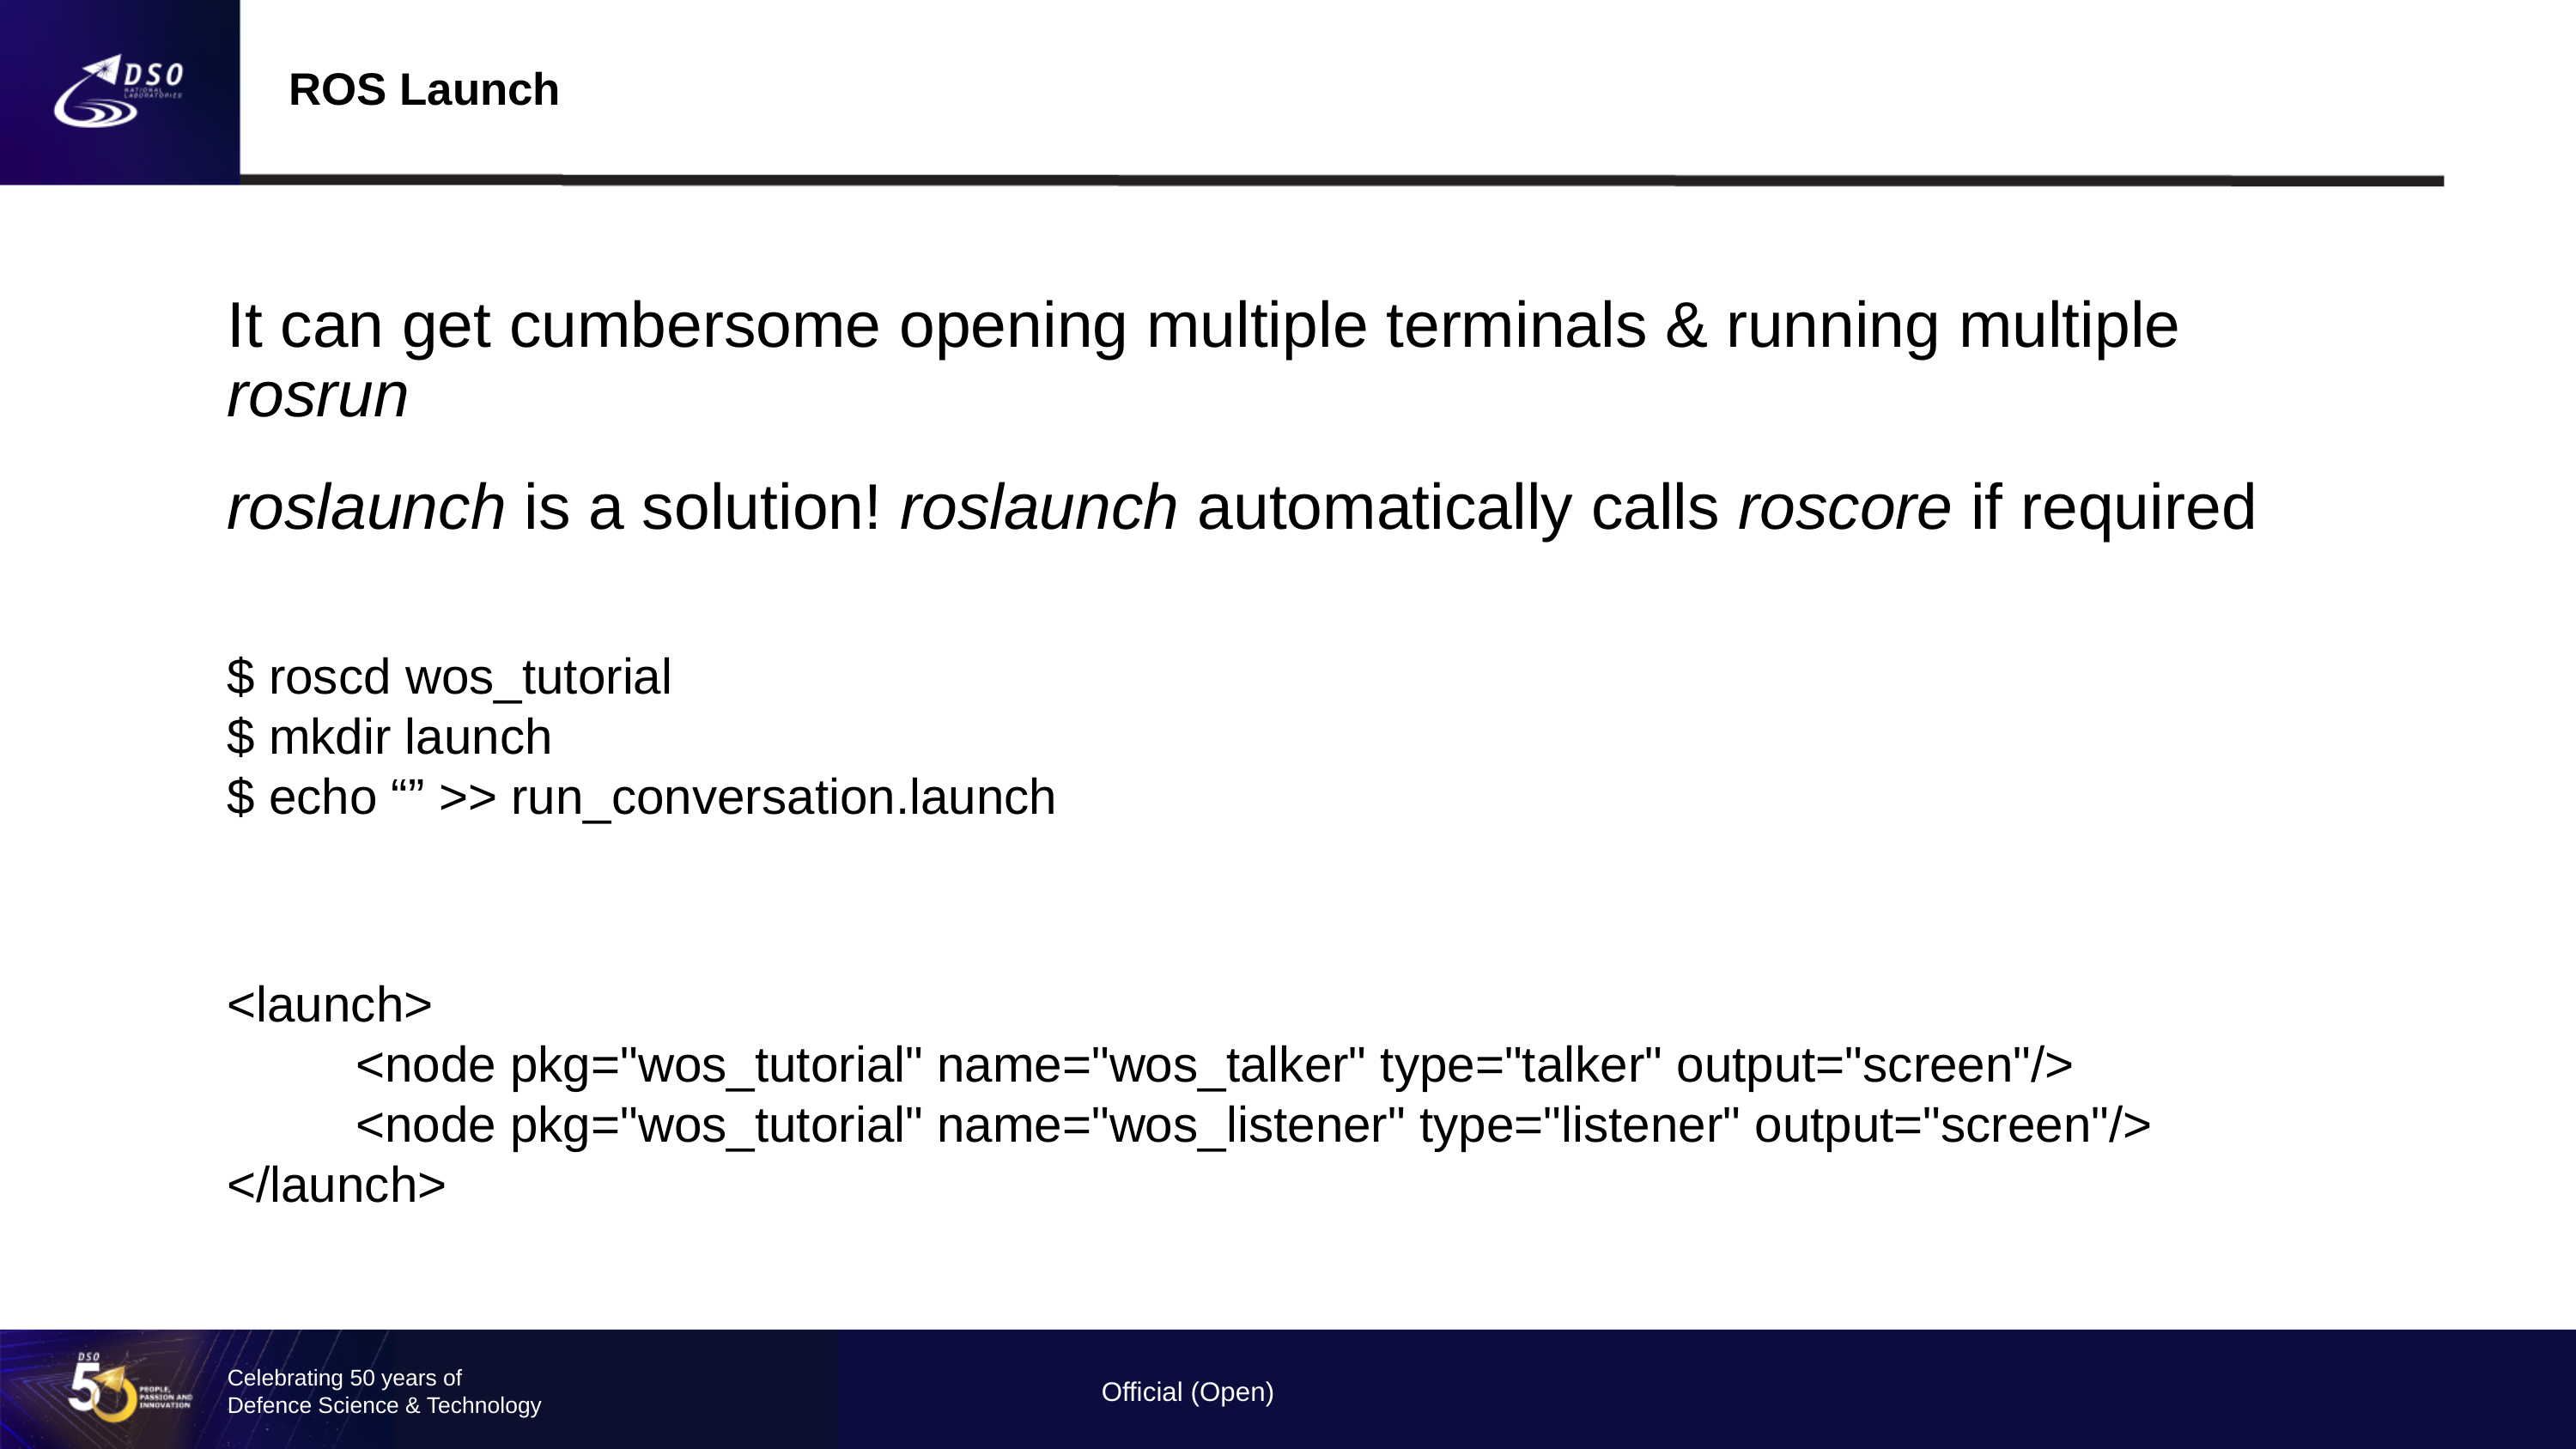

ROS Launch
It can get cumbersome opening multiple terminals & running multiple rosrun
roslaunch is a solution! roslaunch automatically calls roscore if required
$ roscd wos_tutorial
$ mkdir launch
$ echo “” >> run_conversation.launch
<launch>
 	<node pkg="wos_tutorial" name="wos_talker" type="talker" output="screen"/>
 	<node pkg="wos_tutorial" name="wos_listener" type="listener" output="screen"/>
</launch>